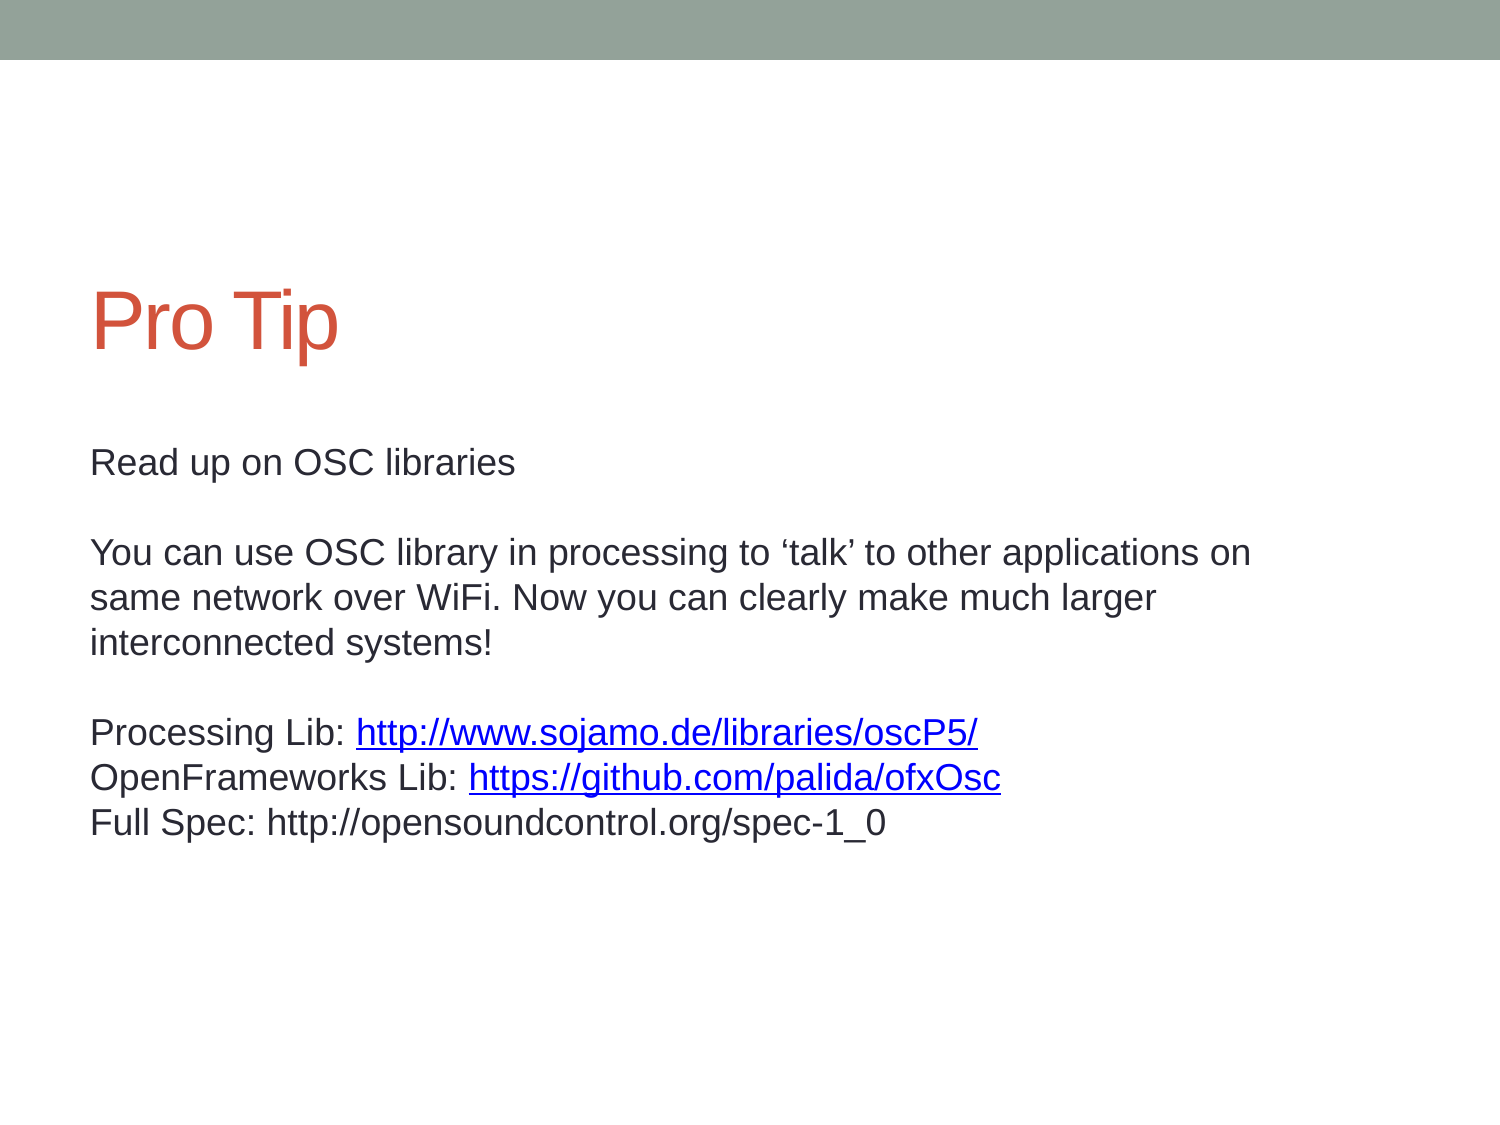

# Pro Tip
Read up on OSC libraries

You can use OSC library in processing to ‘talk’ to other applications on same network over WiFi. Now you can clearly make much larger interconnected systems!

Processing Lib: http://www.sojamo.de/libraries/oscP5/
OpenFrameworks Lib: https://github.com/palida/ofxOsc
Full Spec: http://opensoundcontrol.org/spec-1_0